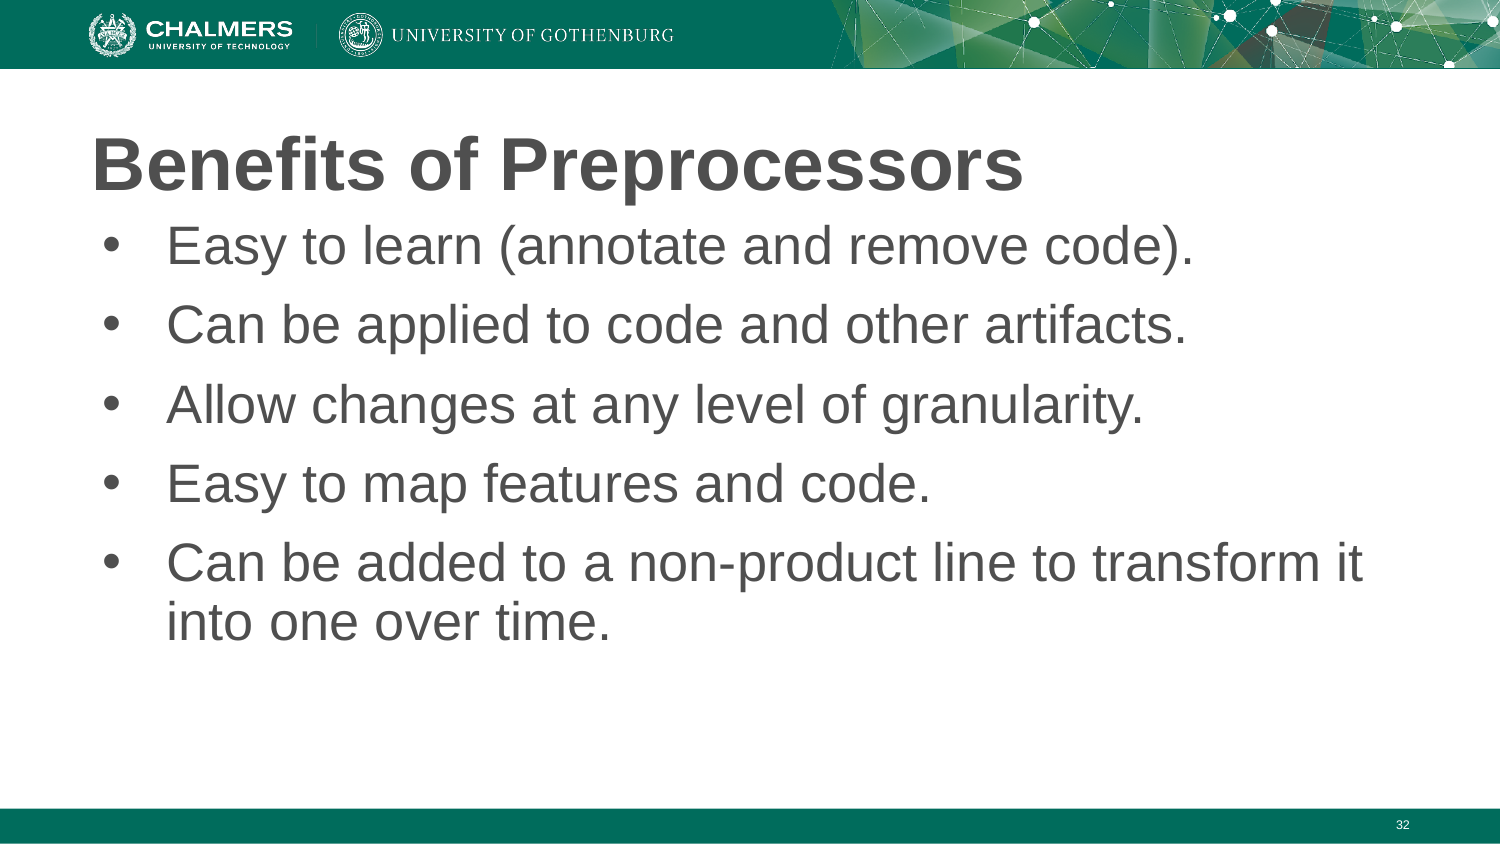

# Benefits of Preprocessors
Easy to learn (annotate and remove code).
Can be applied to code and other artifacts.
Allow changes at any level of granularity.
Easy to map features and code.
Can be added to a non-product line to transform it into one over time.
32